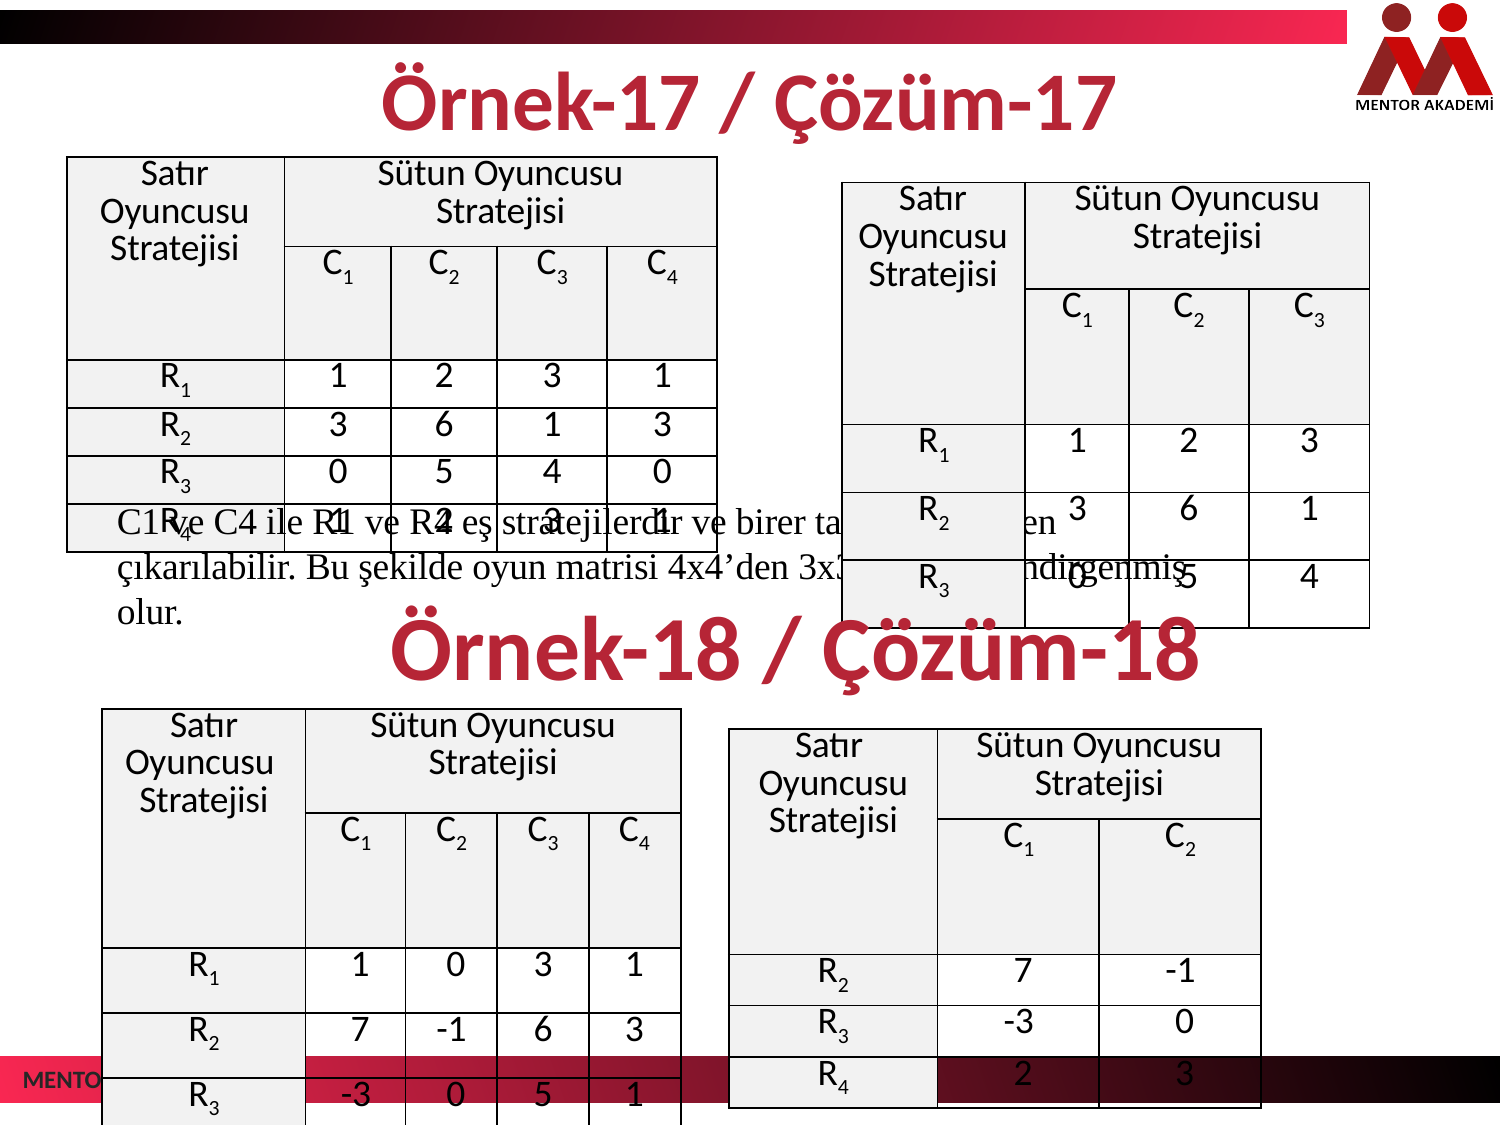

# Örnek-17 / Çözüm-17
| Satır Oyuncusu Stratejisi | Sütun Oyuncusu Stratejisi |  |  |  |
| --- | --- | --- | --- | --- |
|  | C1 | C2 | C3 | C4 |
| R1 | 1 | 2 | 3 | 1 |
| R2 | 3 | 6 | 1 | 3 |
| R3 | 0 | 5 | 4 | 0 |
| R4 | 1 | 2 | 3 | 1 |
| Satır Oyuncusu Stratejisi | Sütun Oyuncusu Stratejisi |  |  |
| --- | --- | --- | --- |
|  | C1 | C2 | C3 |
| R1 | 1 | 2 | 3 |
| R2 | 3 | 6 | 1 |
| R3 | 0 | 5 | 4 |
C1 ve C4 ile R1 ve R4 eş stratejilerdir ve birer tanesi matrisden çıkarılabilir. Bu şekilde oyun matrisi 4x4’den 3x3 boyutuna indirgenmiş olur.
Örnek-18 / Çözüm-18
| Satır Oyuncusu Stratejisi | Sütun Oyuncusu Stratejisi |  |  |  |
| --- | --- | --- | --- | --- |
|  | C1 | C2 | C3 | C4 |
| R1 | 1 | 0 | 3 | 1 |
| R2 | 7 | -1 | 6 | 3 |
| R3 | -3 | 0 | 5 | 1 |
| R4 | 2 | 3 | 4 | 5 |
| Satır Oyuncusu Stratejisi | Sütun Oyuncusu Stratejisi |  |
| --- | --- | --- |
|  | C1 | C2 |
| R2 | 7 | -1 |
| R3 | -3 | 0 |
| R4 | 2 | 3 |